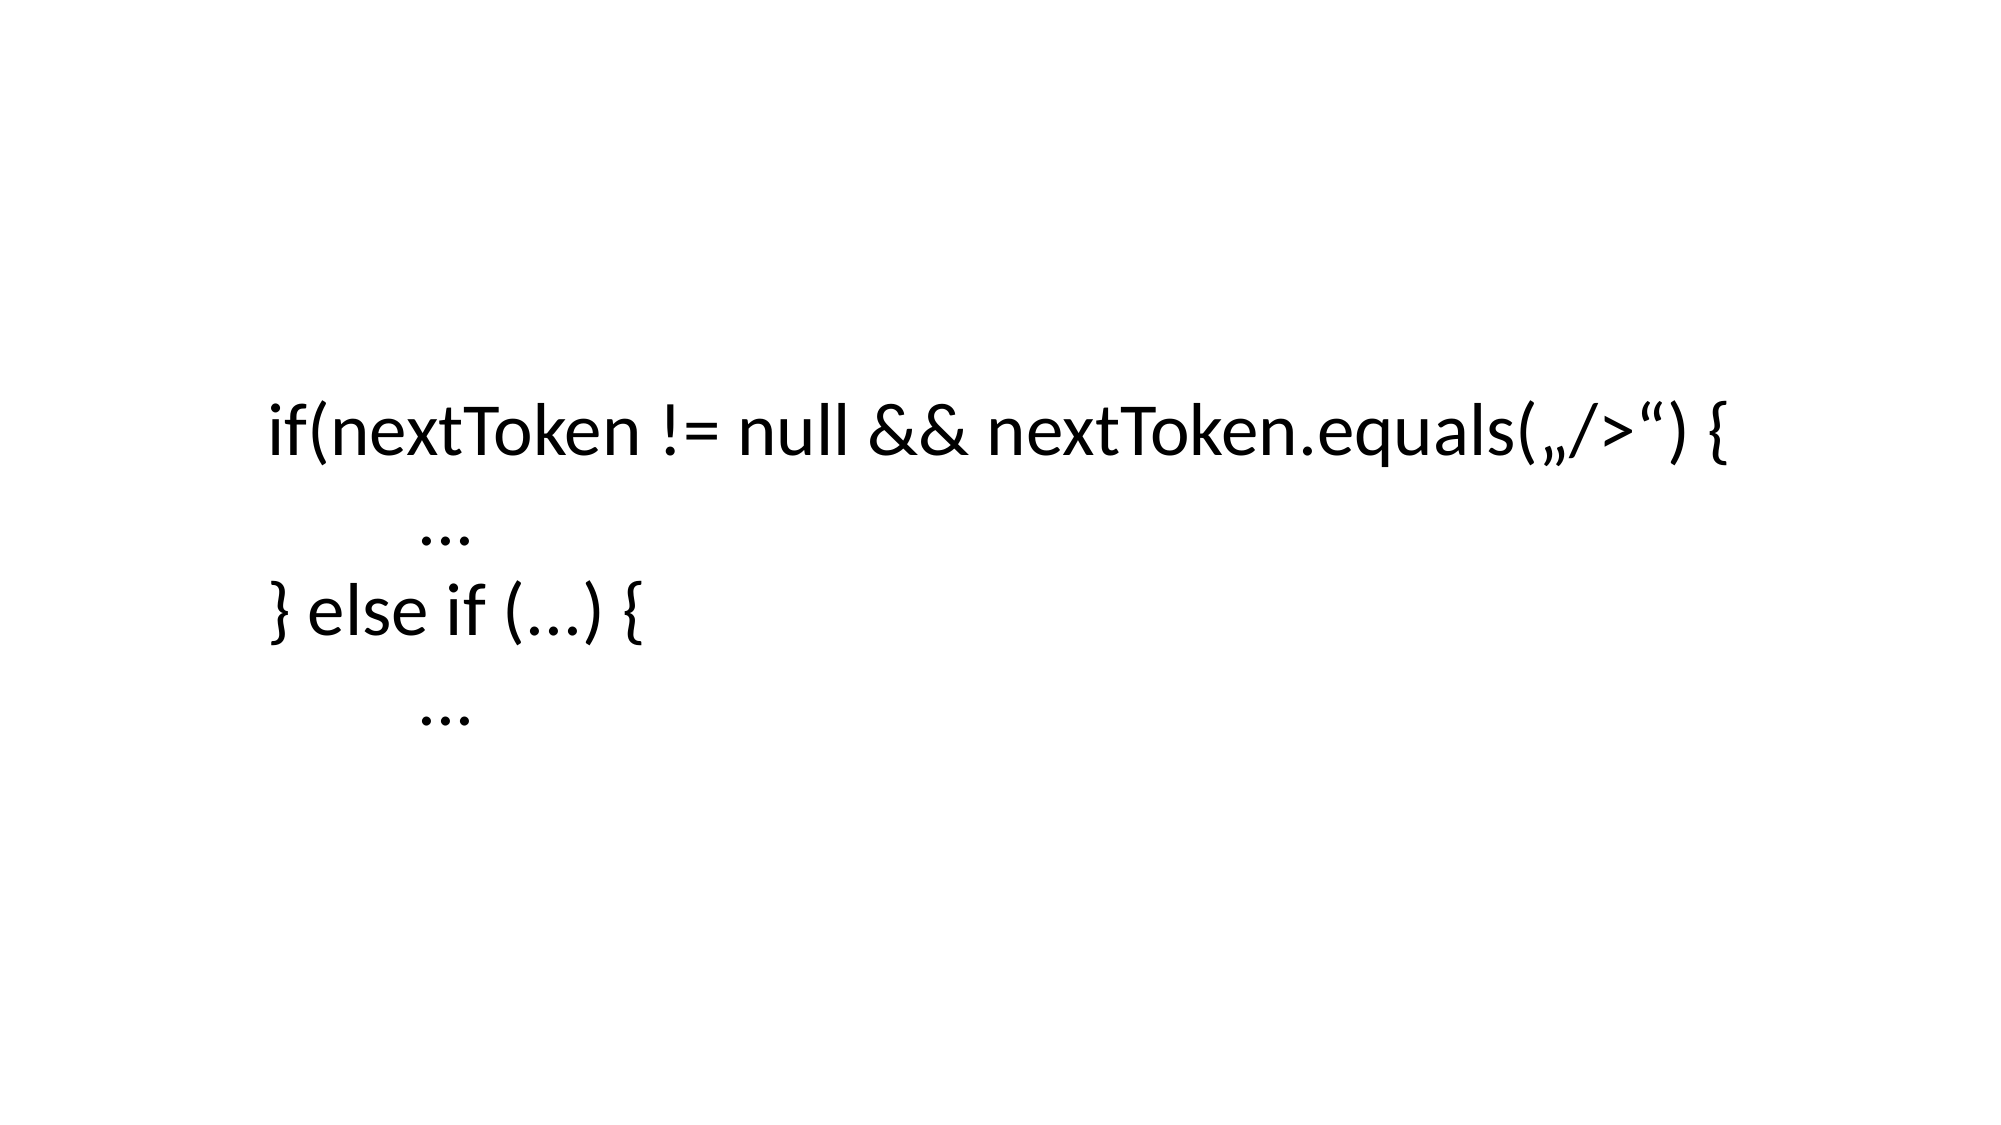

if(nextToken != null && nextToken.equals(„/>“) {
	...
} else if (...) {
	...